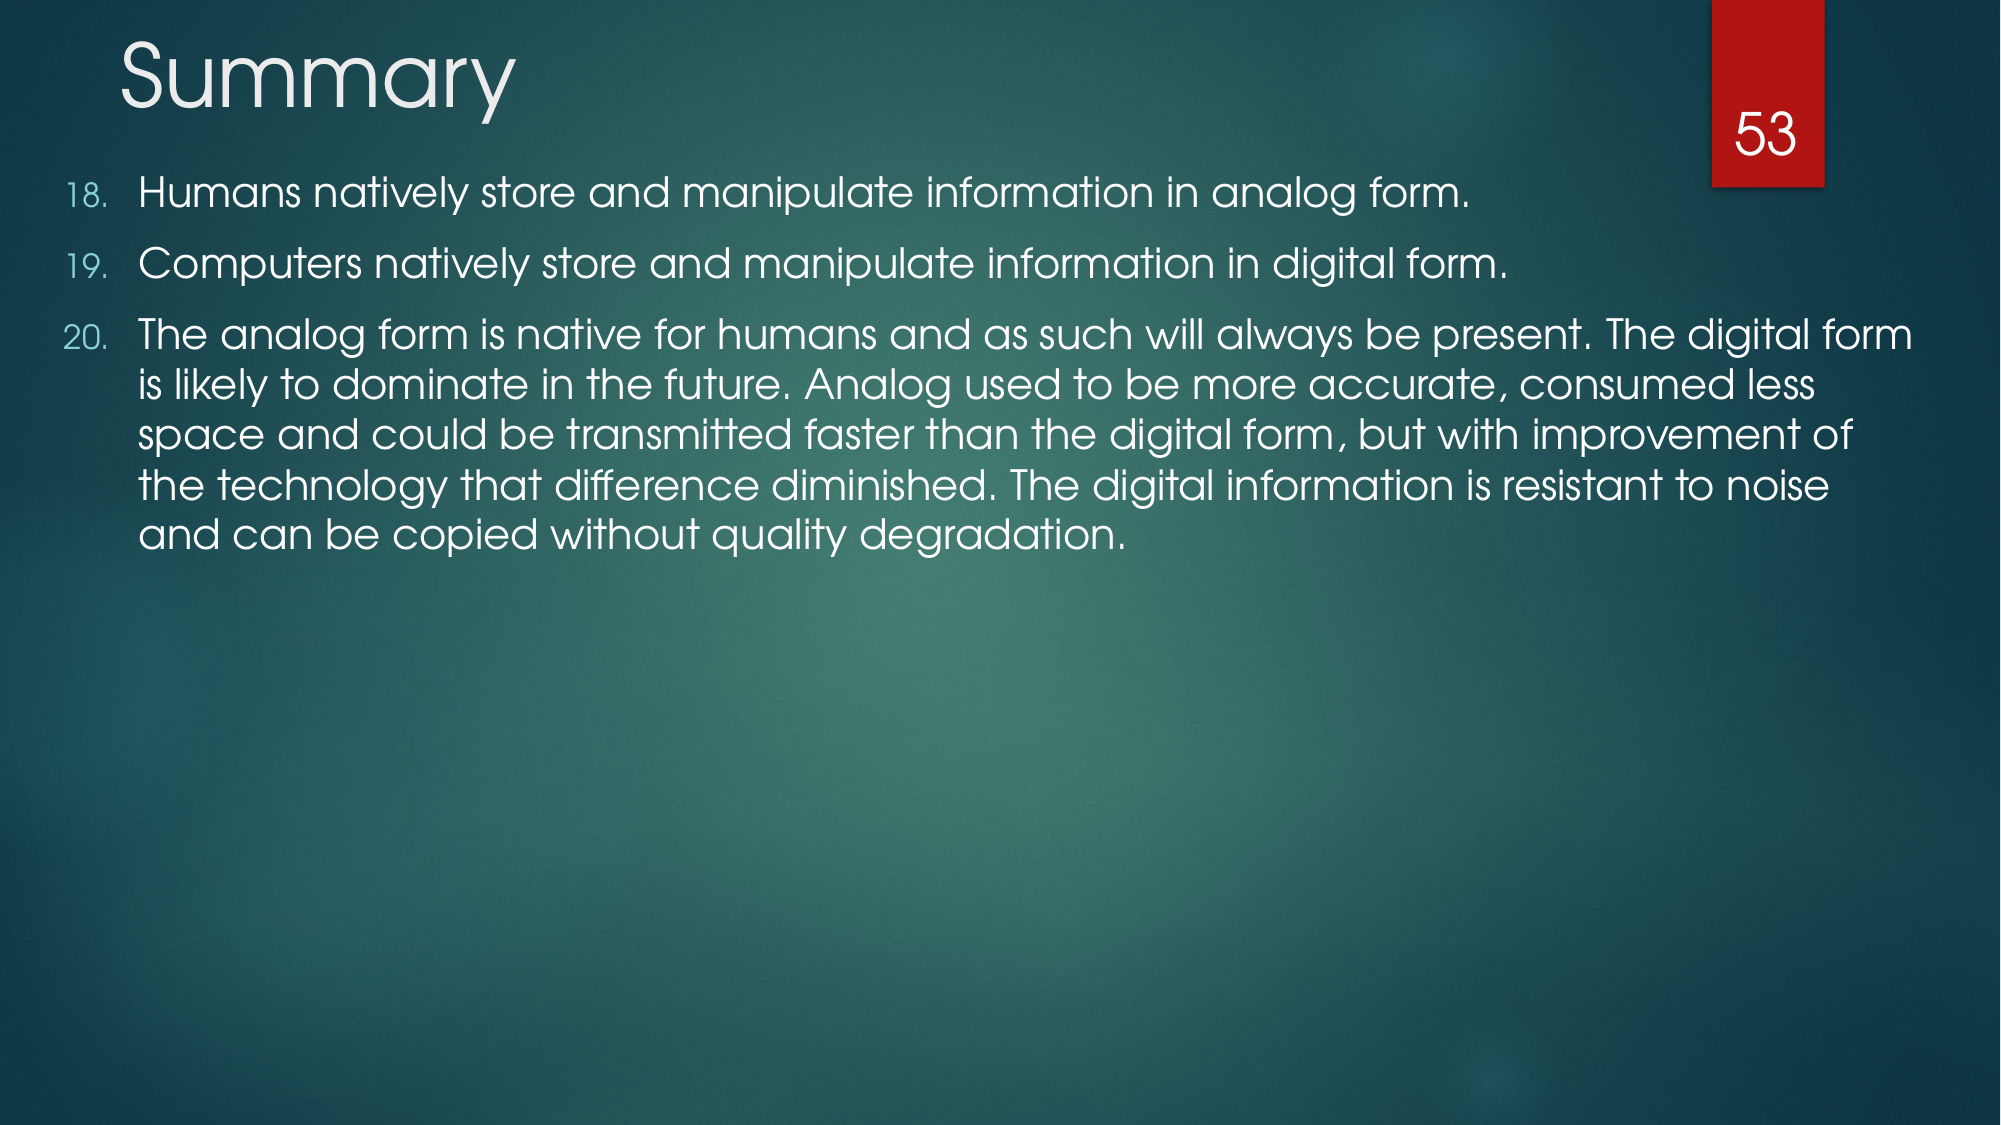

# Summary
53
Humans natively store and manipulate information in analog form.
Computers natively store and manipulate information in digital form.
The analog form is native for humans and as such will always be present. The digital form is likely to dominate in the future. Analog used to be more accurate, consumed less space and could be transmitted faster than the digital form, but with improvement of the technology that difference diminished. The digital information is resistant to noise and can be copied without quality degradation.